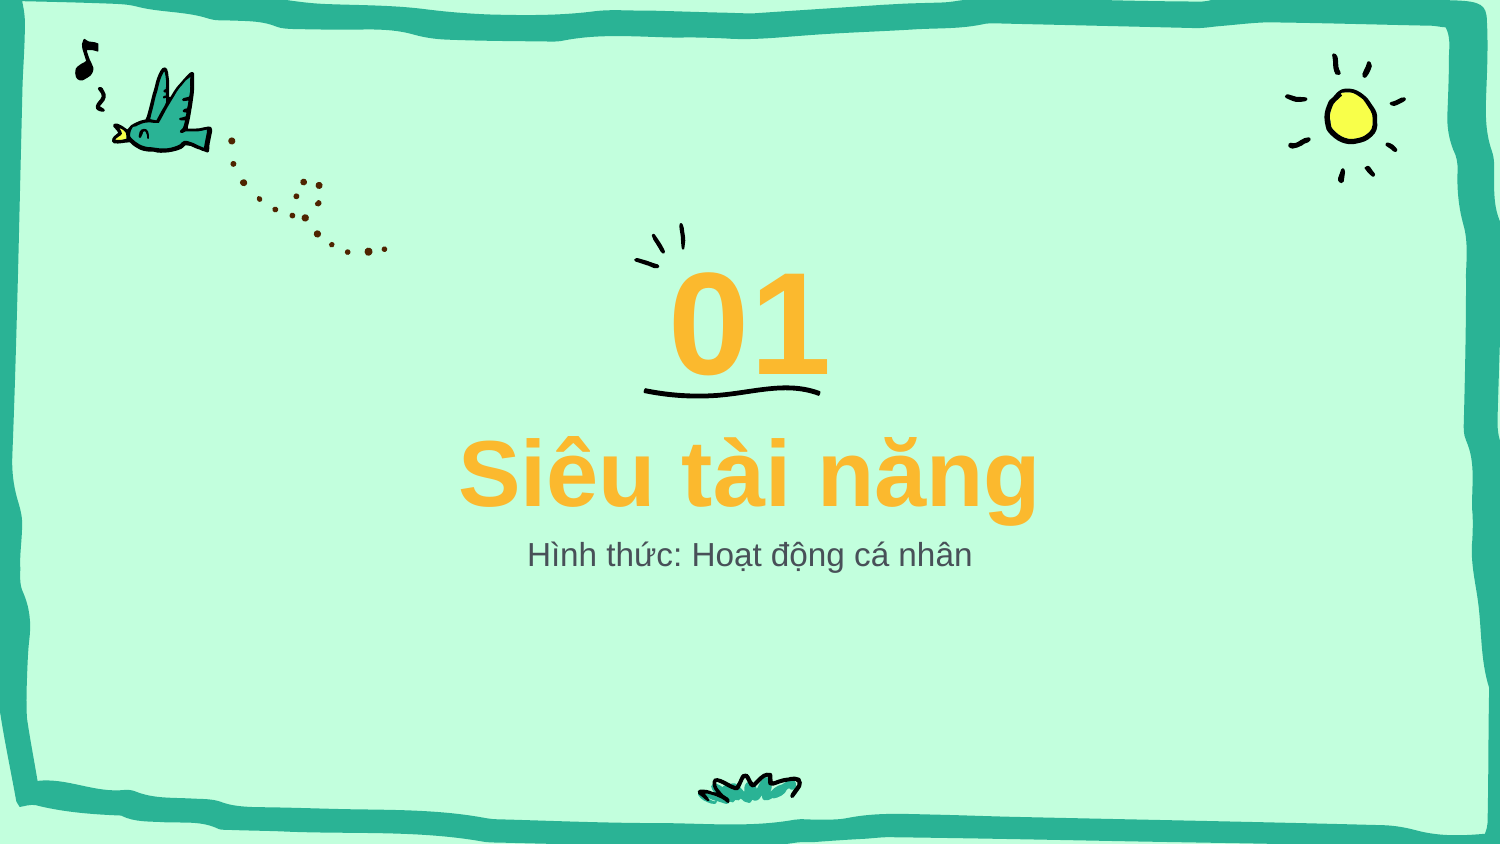

01

# Siêu tài năng
Hình thức: Hoạt động cá nhân